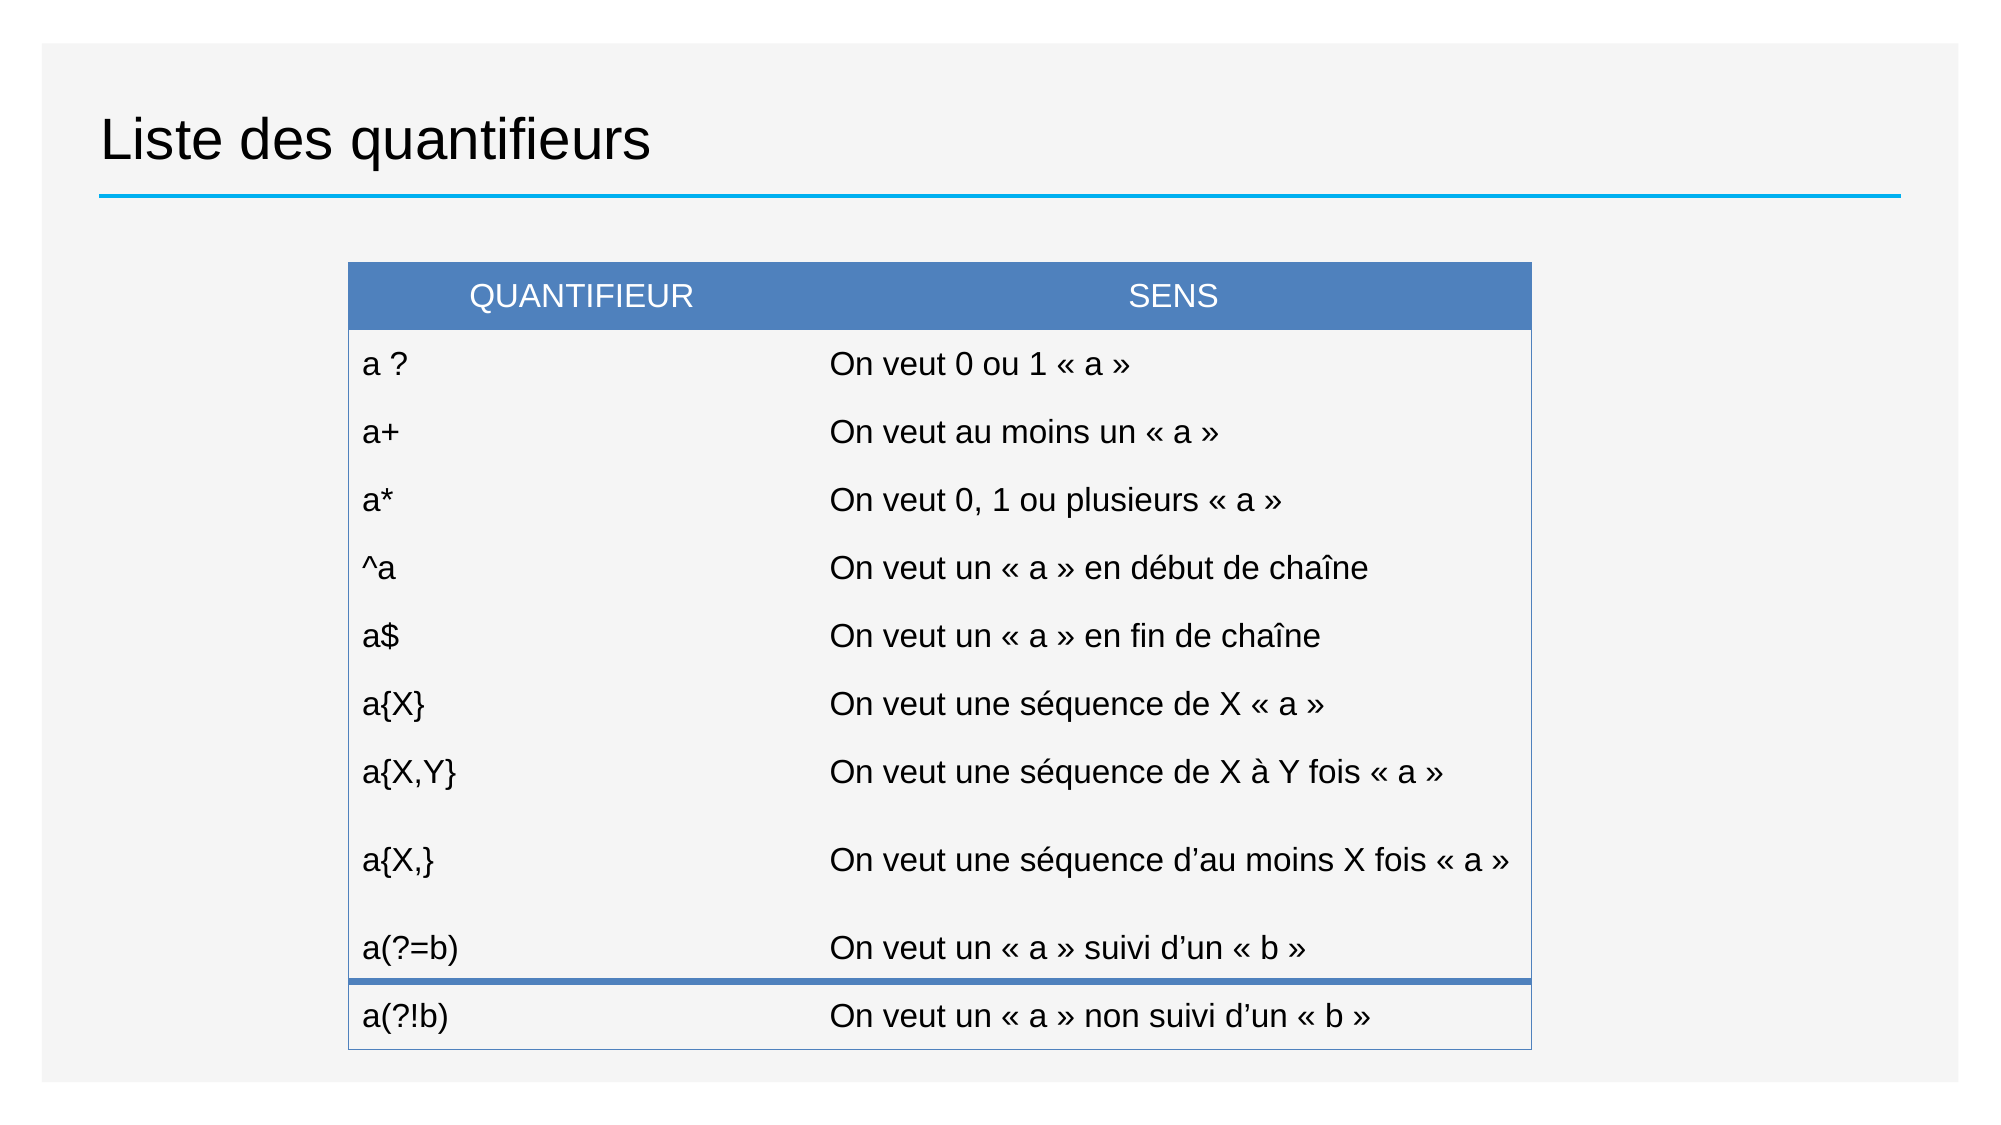

# Liste des quantifieurs
| QUANTIFIEUR | SENS |
| --- | --- |
| a ? | On veut 0 ou 1 « a » |
| a+ | On veut au moins un « a » |
| a\* | On veut 0, 1 ou plusieurs « a » |
| ^a | On veut un « a » en début de chaîne |
| a$ | On veut un « a » en fin de chaîne |
| a{X} | On veut une séquence de X « a » |
| a{X,Y} | On veut une séquence de X à Y fois « a » |
| a{X,} | On veut une séquence d’au moins X fois « a » |
| a(?=b) | On veut un « a » suivi d’un « b » |
| a(?!b) | On veut un « a » non suivi d’un « b » |